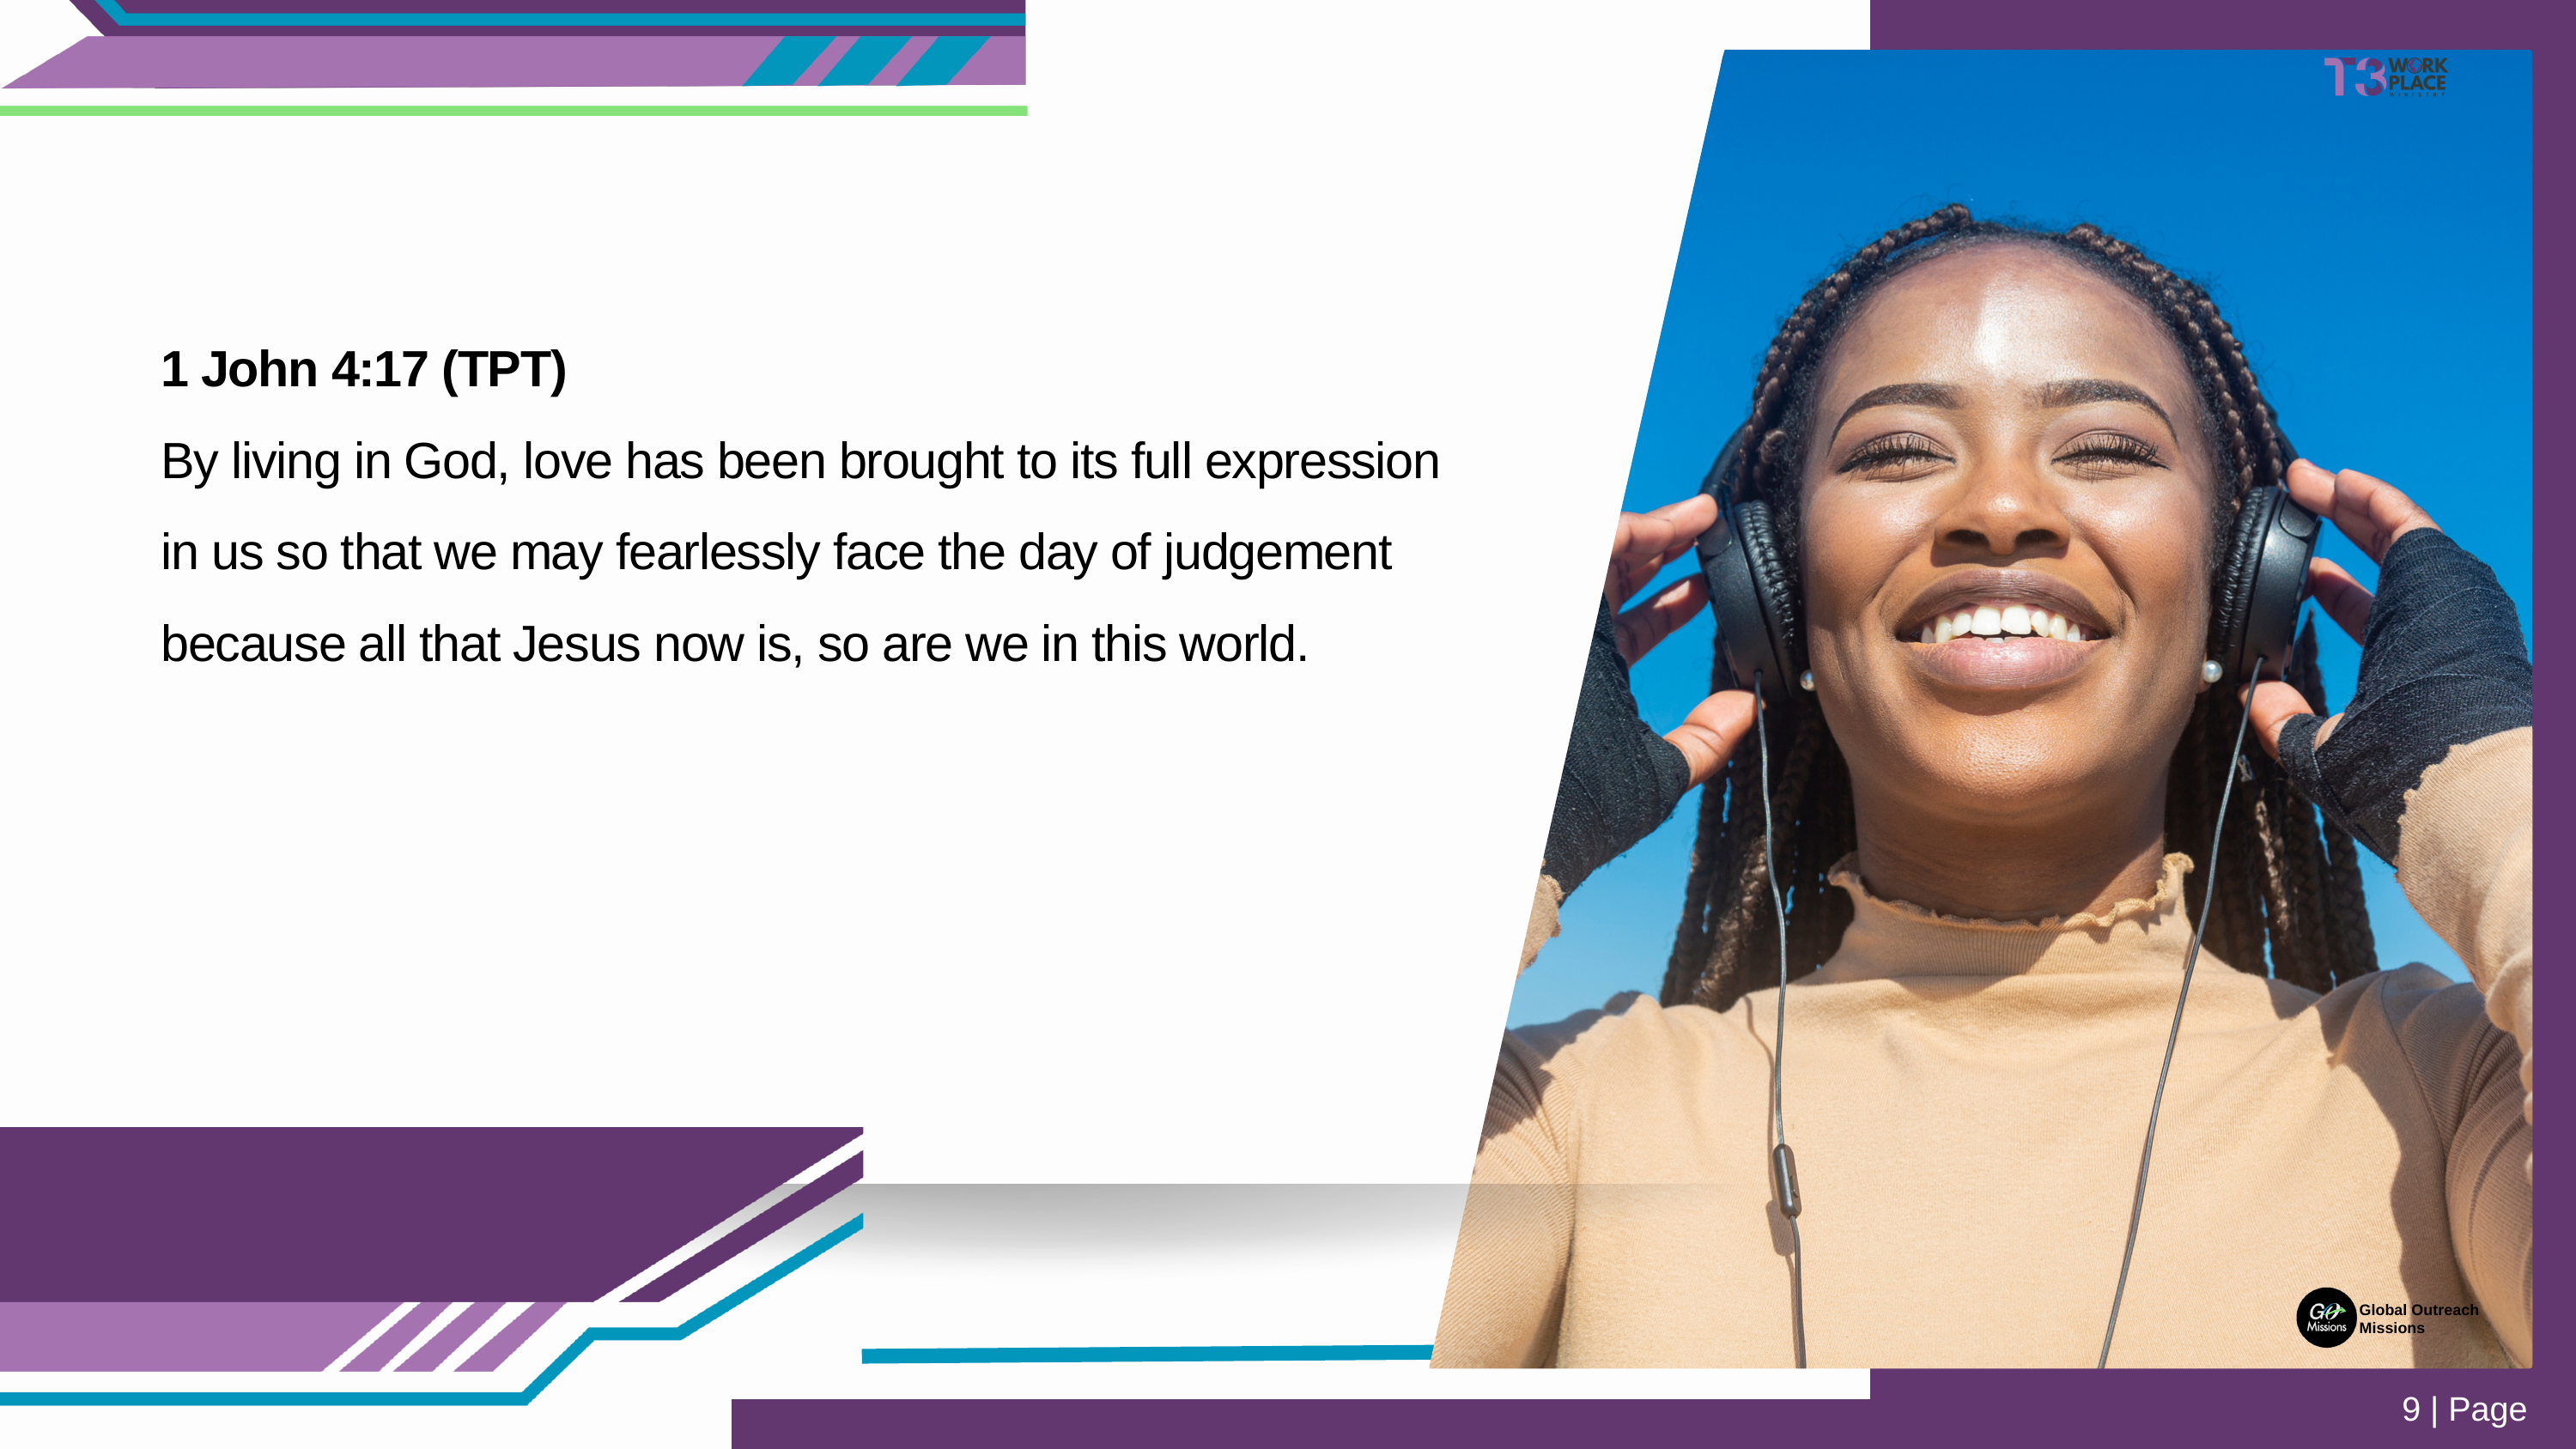

1 John 4:17 (TPT)
By living in God, love has been brought to its full expression in us so that we may fearlessly face the day of judgement because all that Jesus now is, so are we in this world.

Global Outreach
Missions

9 | Page